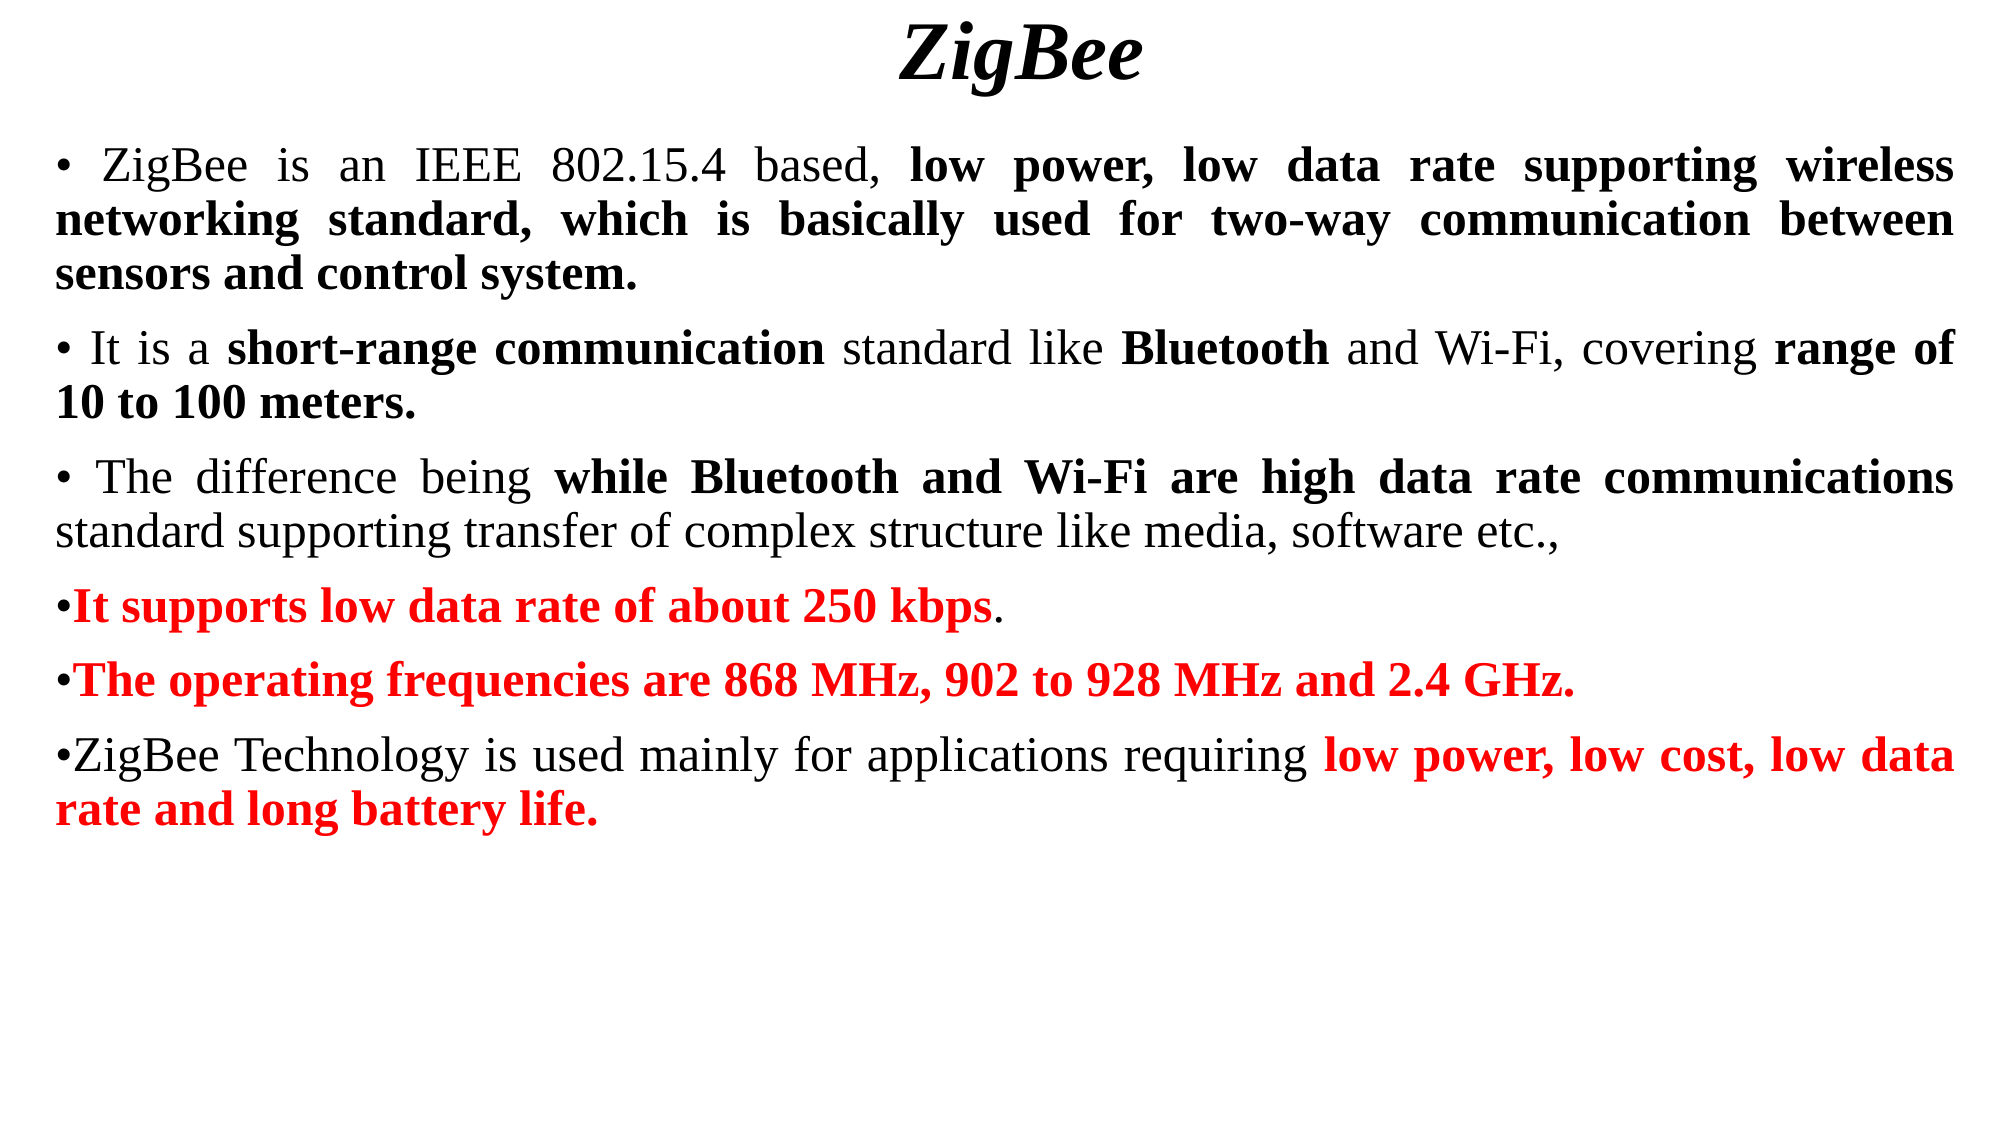

# ZigBee
• ZigBee is an IEEE 802.15.4 based, low power, low data rate supporting wireless networking standard, which is basically used for two-way communication between sensors and control system.
• It is a short-range communication standard like Bluetooth and Wi-Fi, covering range of 10 to 100 meters.
• The difference being while Bluetooth and Wi-Fi are high data rate communications standard supporting transfer of complex structure like media, software etc.,
•It supports low data rate of about 250 kbps.
•The operating frequencies are 868 MHz, 902 to 928 MHz and 2.4 GHz.
•ZigBee Technology is used mainly for applications requiring low power, low cost, low data rate and long battery life.